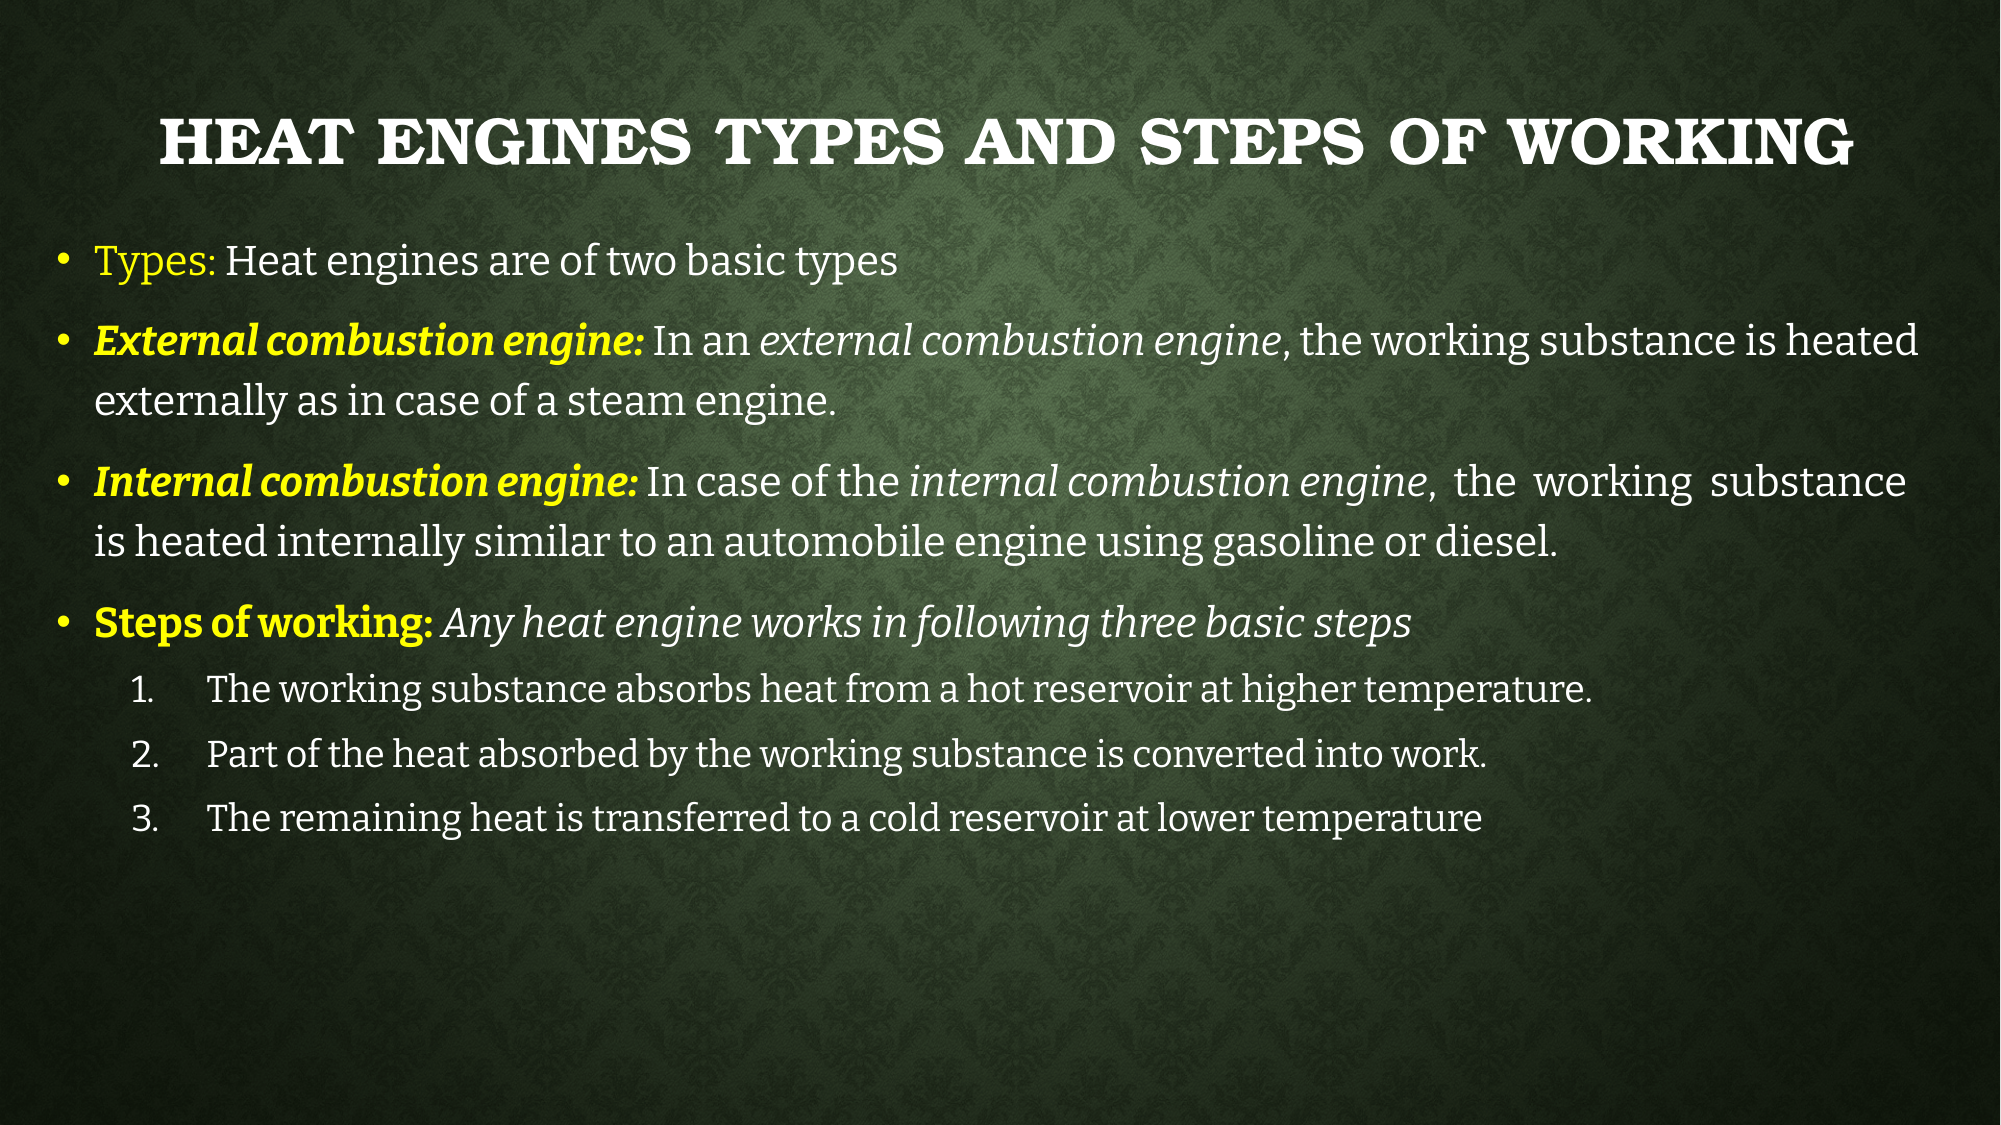

# Heat engines types and steps of working
Types: Heat engines are of two basic types
External combustion engine: In an external combustion engine, the working substance is heated externally as in case of a steam engine.
Internal combustion engine: In case of the internal combustion engine,  the  working  substance  is heated internally similar to an automobile engine using gasoline or diesel.
Steps of working: Any heat engine works in following three basic steps
The working substance absorbs heat from a hot reservoir at higher temperature.
Part of the heat absorbed by the working substance is converted into work.
The remaining heat is transferred to a cold reservoir at lower temperature